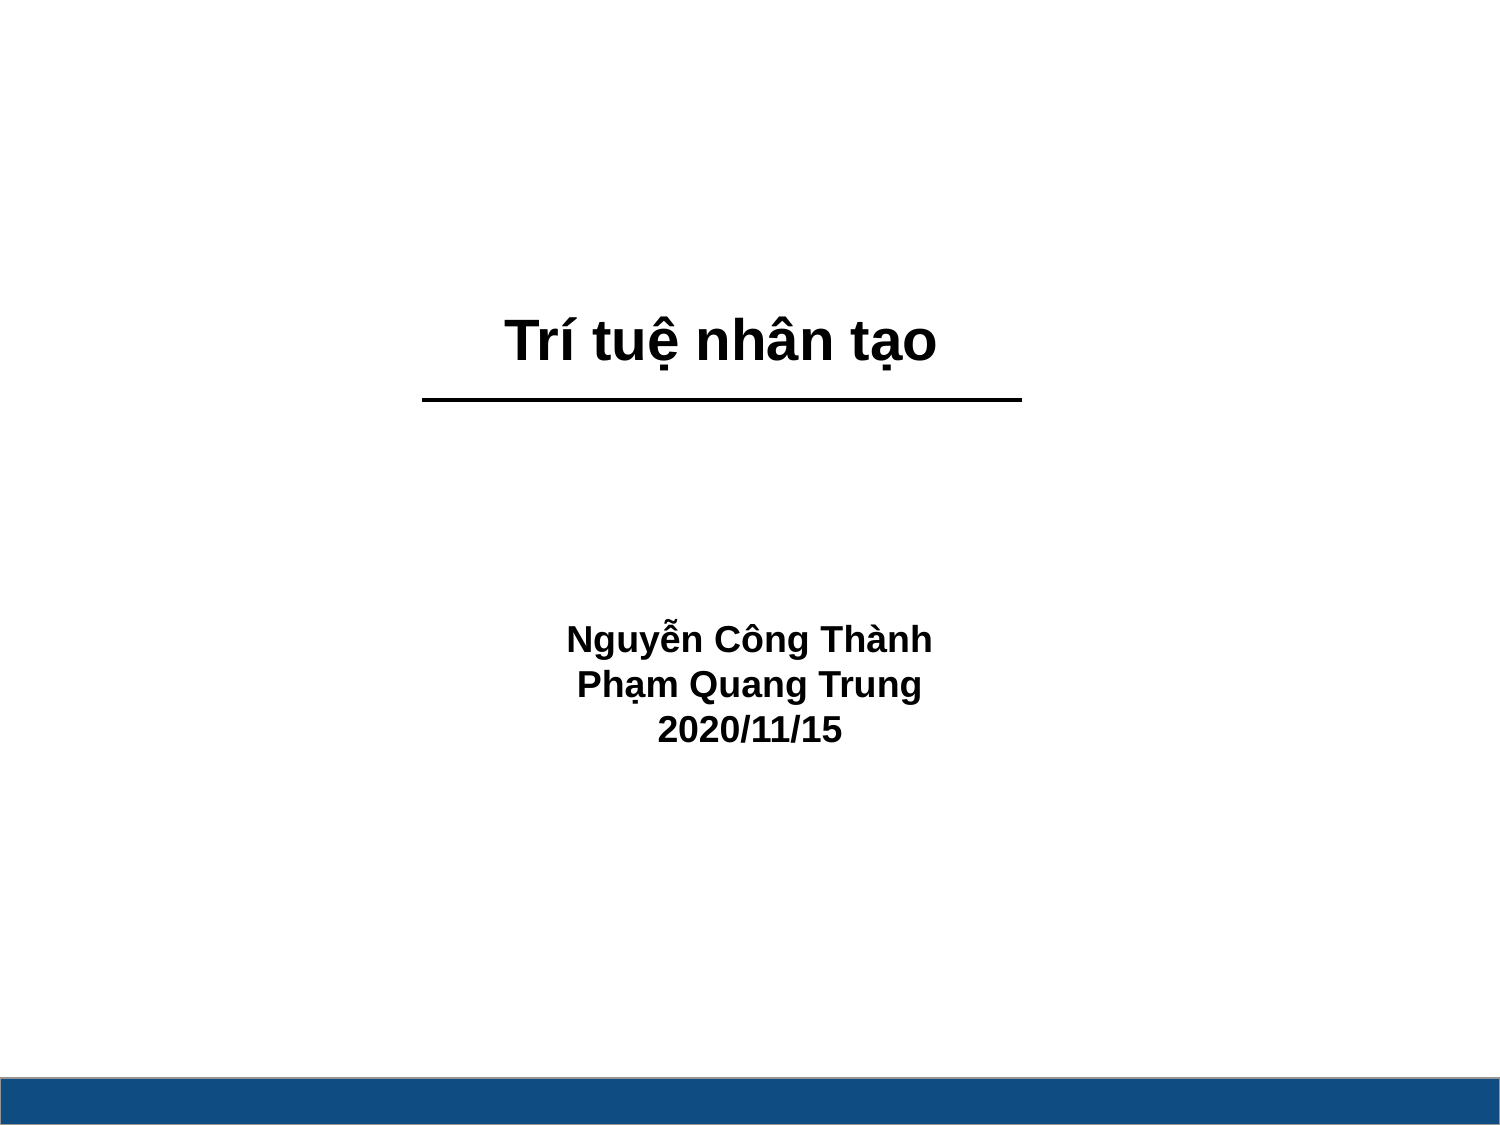

# Trí tuệ nhân tạo
Nguyễn Công Thành
Phạm Quang Trung
2020/11/15